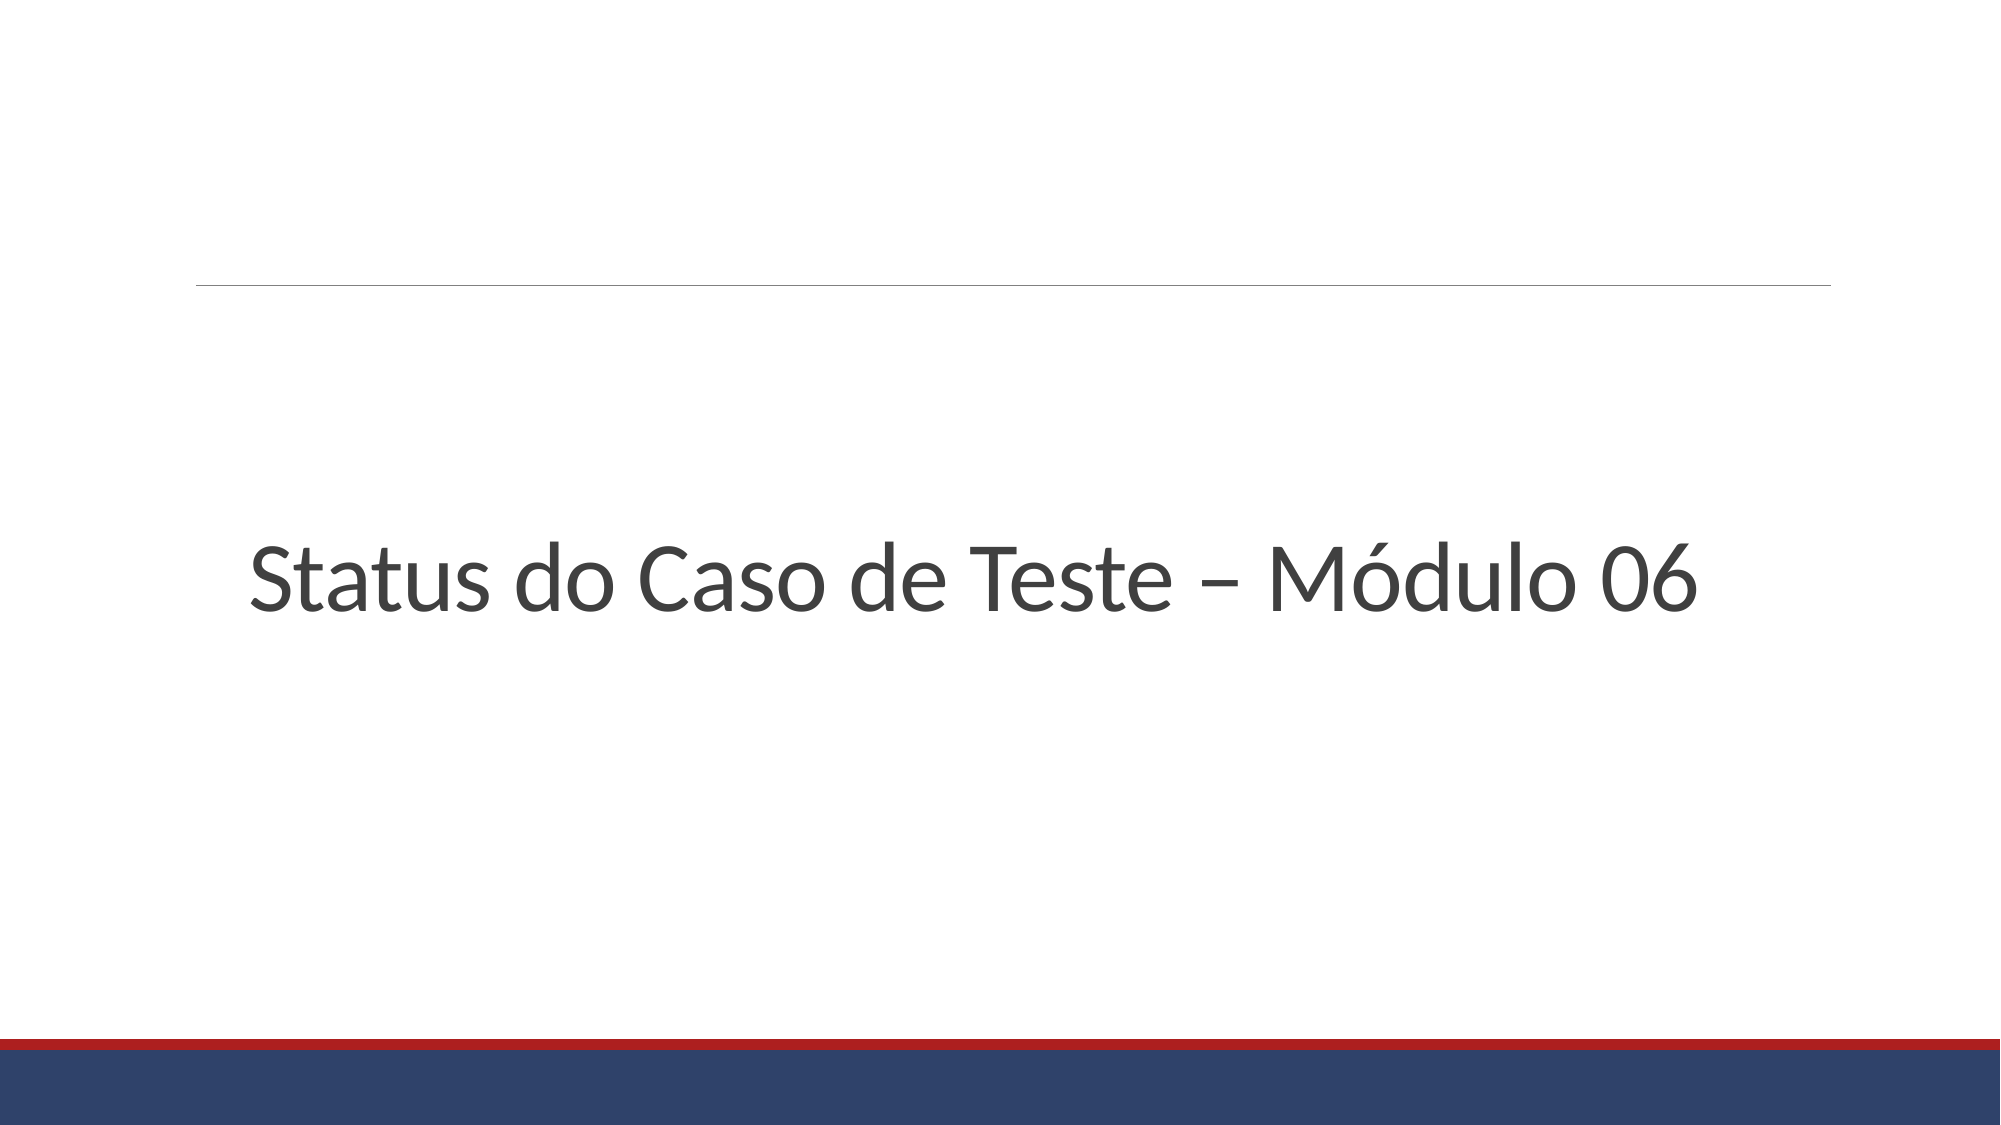

# Status do Caso de Teste – Módulo 06